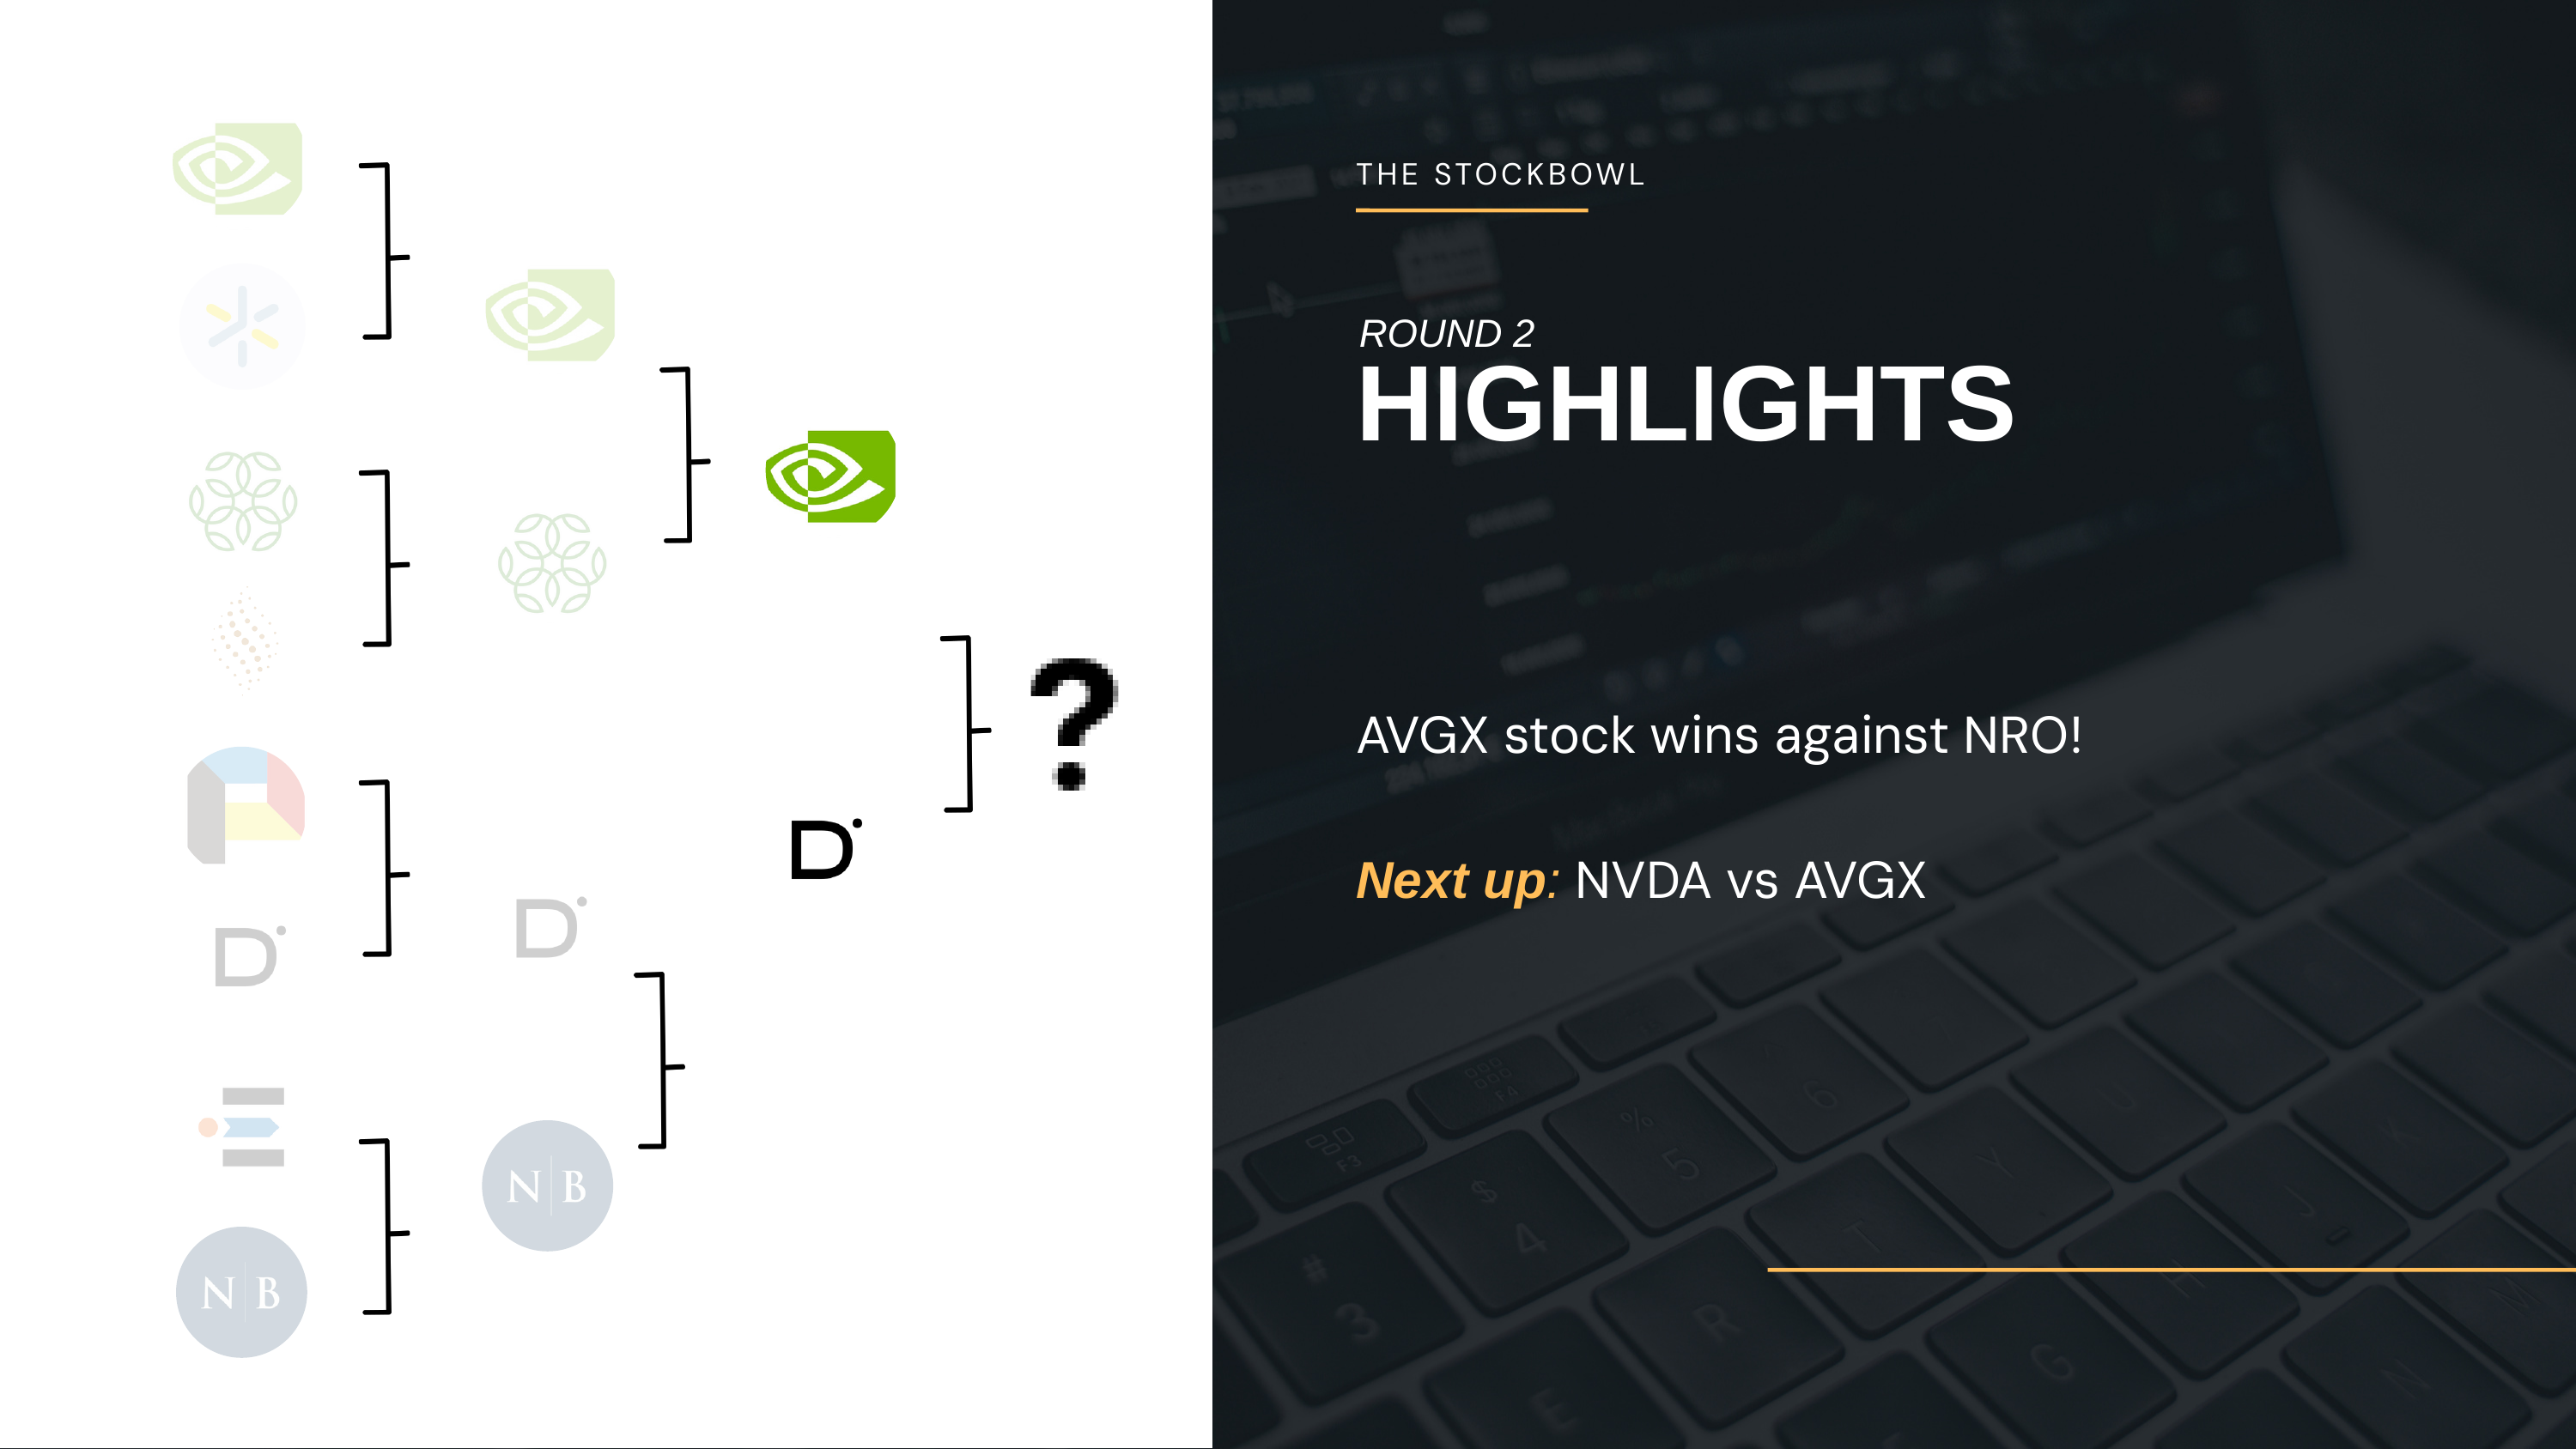

THE STOCKBOWL

ROUND 2
HIGHLIGHTS

AVGX stock wins against NRO!

Next up: NVDA vs AVGX